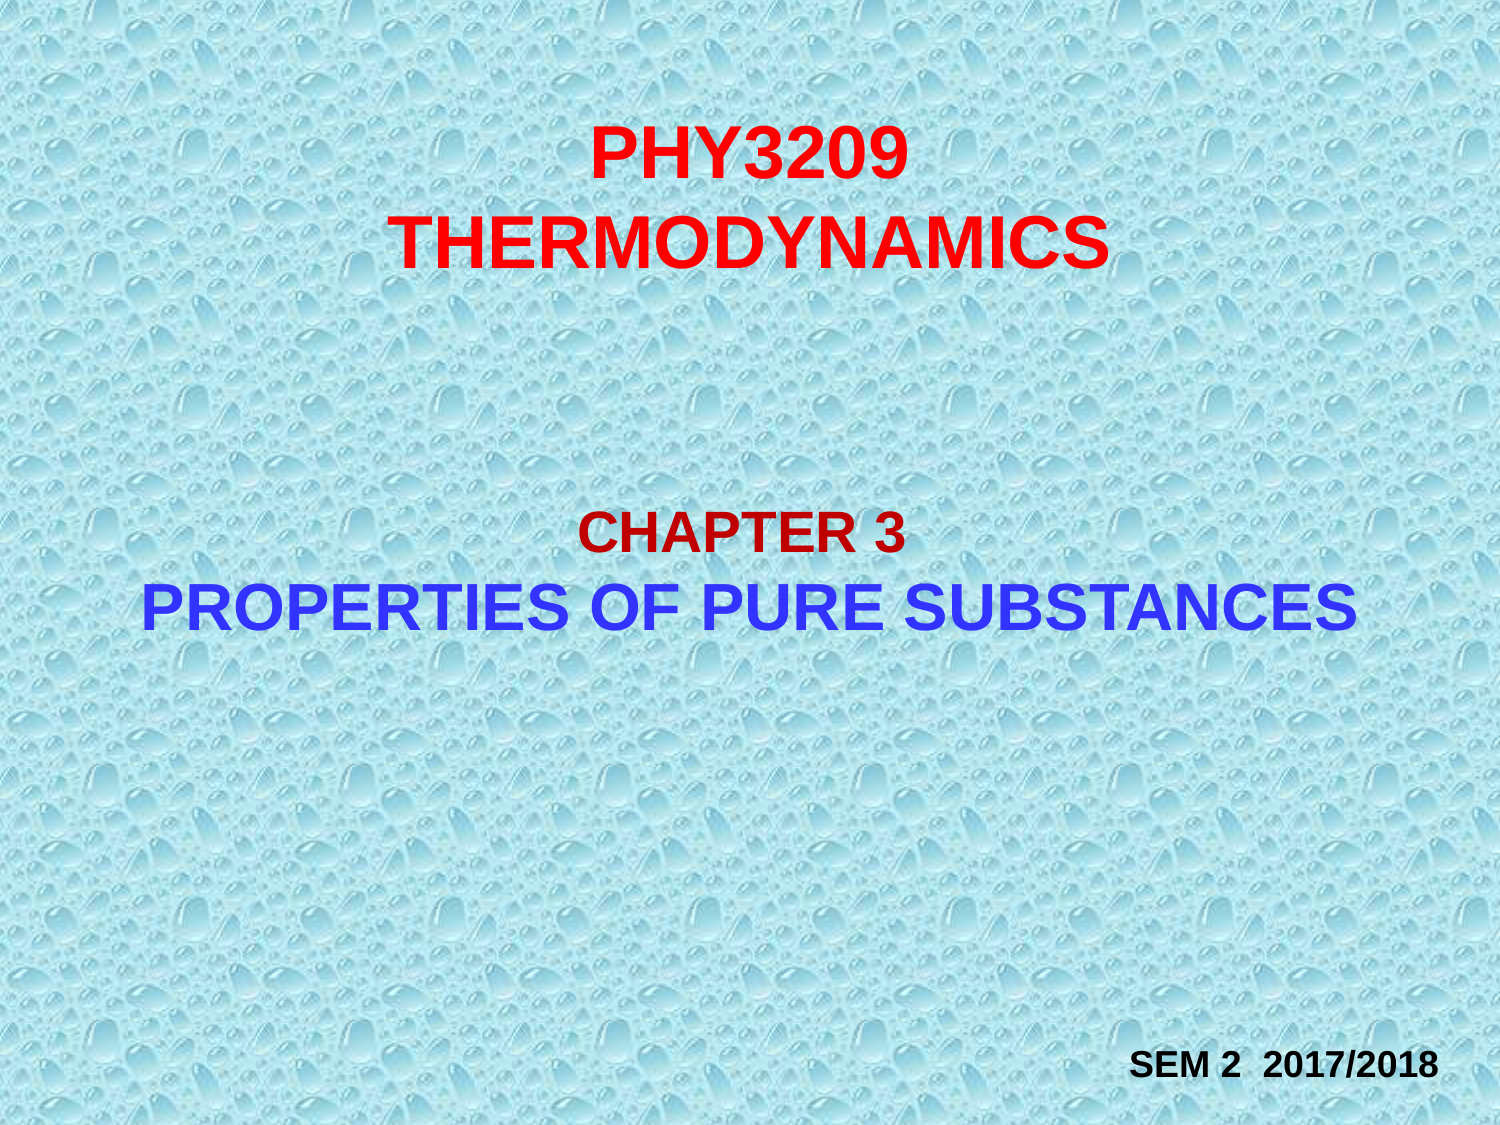

PHY3209
THERMODYNAMICS
CHAPTER 3
PROPERTIES OF PURE SUBSTANCES
SEM 2  2017/2018